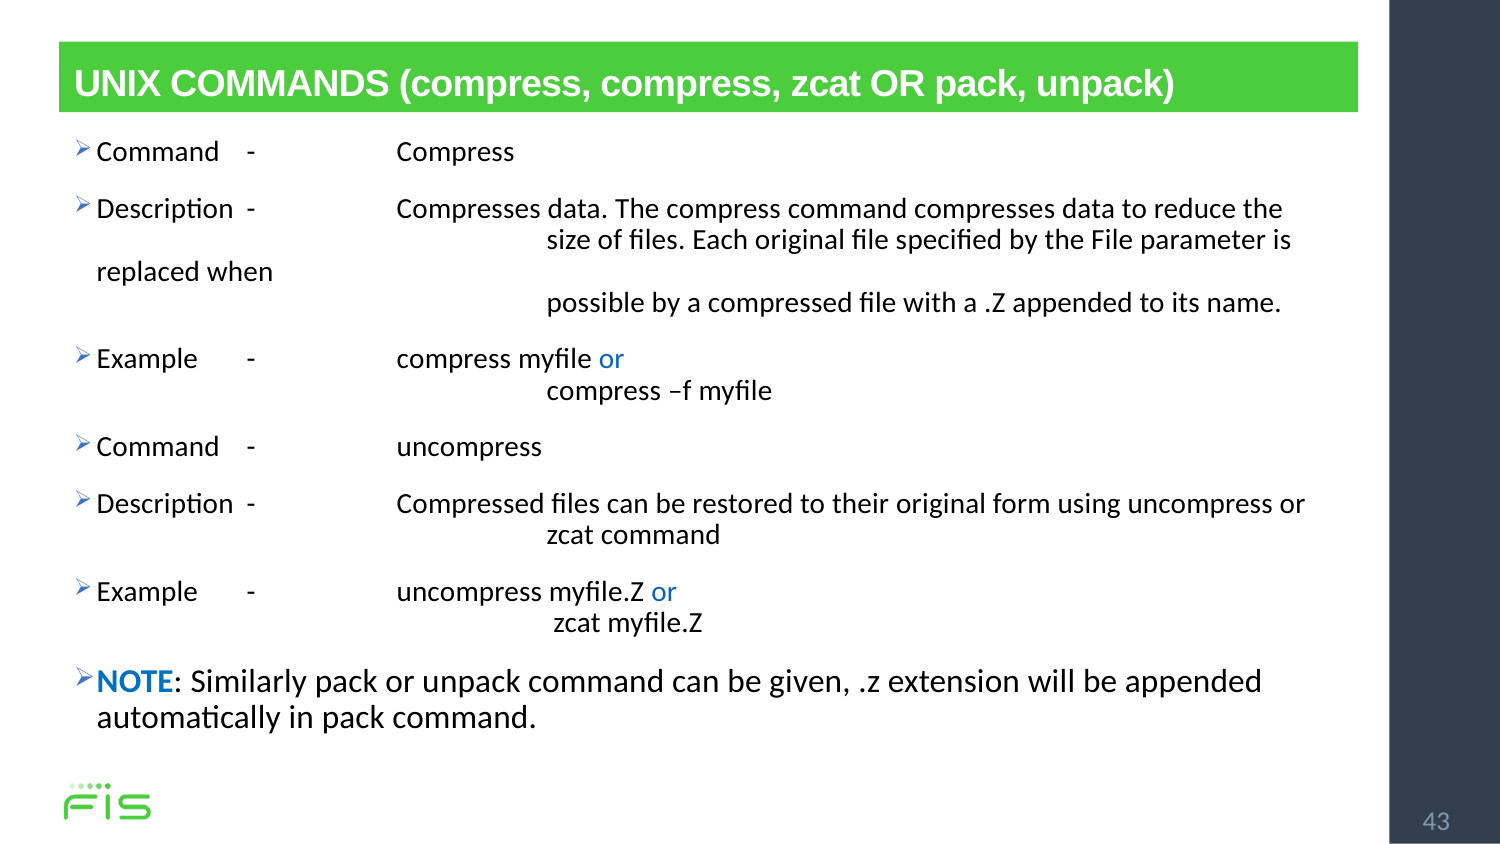

# UNIX COMMANDS (compress, compress, zcat OR pack, unpack)
Command	-	Compress
Description	-	Compresses data. The compress command compresses data to reduce the
			size of files. Each original file specified by the File parameter is replaced when
			possible by a compressed file with a .Z appended to its name.
Example	-	compress myfile or
			compress –f myfile
Command	-	uncompress
Description 	-	Compressed files can be restored to their original form using uncompress or
			zcat command
Example	-	uncompress myfile.Z or
			 zcat myfile.Z
NOTE: Similarly pack or unpack command can be given, .z extension will be appended automatically in pack command.
43